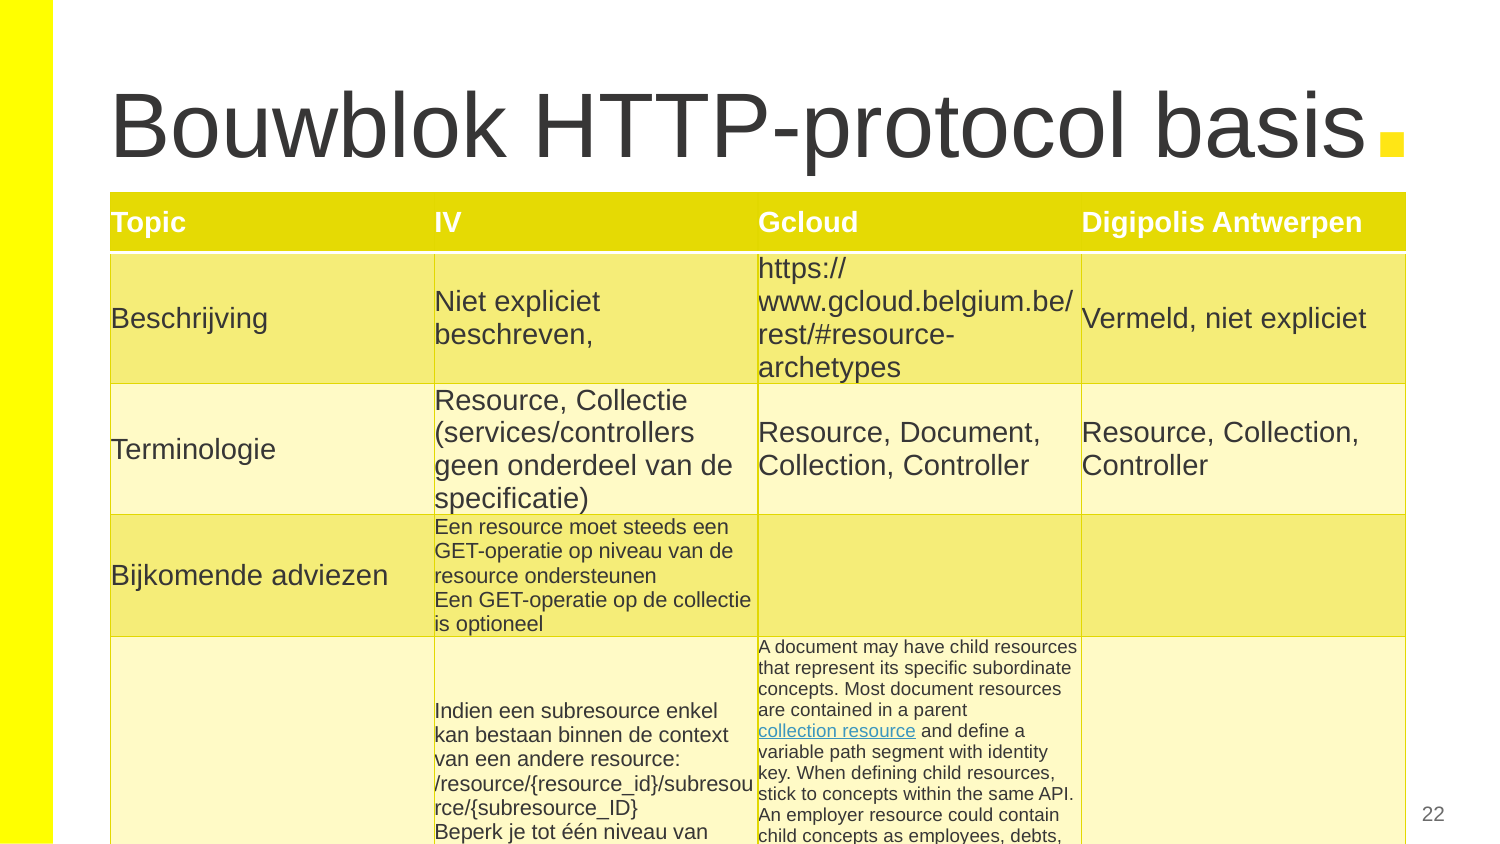

Bouwblok HTTP-protocol basis.
| Topic | IV | Gcloud | Digipolis Antwerpen |
| --- | --- | --- | --- |
| Beschrijving | Niet expliciet beschreven, | https://www.gcloud.belgium.be/rest/#resource-archetypes | Vermeld, niet expliciet |
| Terminologie | Resource, Collectie (services/controllers geen onderdeel van de specificatie) | Resource, Document, Collection, Controller | Resource, Collection, Controller |
| Bijkomende adviezen | Een resource moet steeds een GET-operatie op niveau van de resource ondersteunen Een GET-operatie op de collectie is optioneel |  |  |
|  | Indien een subresource enkel kan bestaan binnen de context van een andere resource: /resource/{resource\_id}/subresource/{subresource\_ID} Beperk je tot één niveau van subresources | A document may have child resources that represent its specific subordinate concepts. Most document resources are contained in a parent collection resource and define a variable path segment with identity key. When defining child resources, stick to concepts within the same API. An employer resource could contain child concepts as employees, debts, taxes, mandates, declarations, risks, but putting all these different concepts below a single document resource becomes unmanageable. |  |
|  | Indien een subresource ook onafhankelijk van de resource kan bestaan:  Geef dan in de output van een GET op de resource, de identifier van de subresource mee |  |  |
22